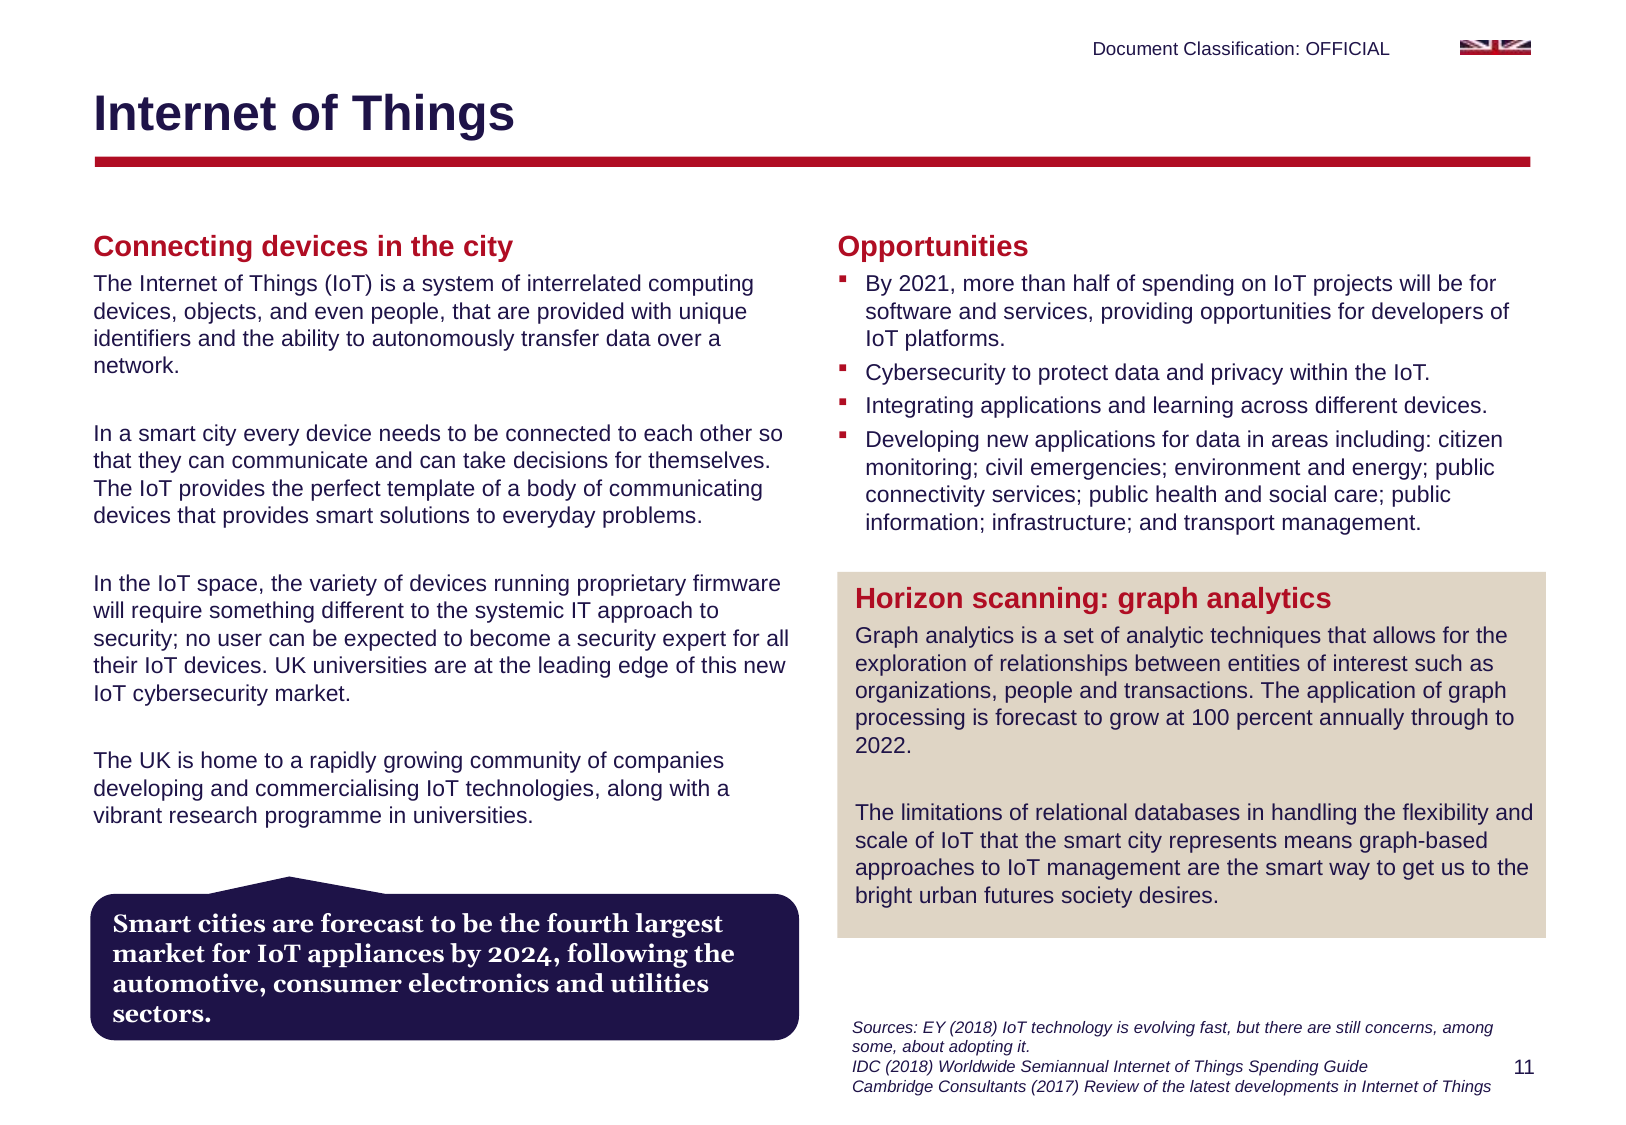

# Internet of Things
Connecting devices in the city
The Internet of Things (IoT) is a system of interrelated computing devices, objects, and even people, that are provided with unique identifiers and the ability to autonomously transfer data over a network.

In a smart city every device needs to be connected to each other so that they can communicate and can take decisions for themselves. The IoT provides the perfect template of a body of communicating devices that provides smart solutions to everyday problems.

In the IoT space, the variety of devices running proprietary firmware will require something different to the systemic IT approach to security; no user can be expected to become a security expert for all their IoT devices. UK universities are at the leading edge of this new IoT cybersecurity market.

The UK is home to a rapidly growing community of companies developing and commercialising IoT technologies, along with a vibrant research programme in universities.

Opportunities
By 2021, more than half of spending on IoT projects will be for software and services, providing opportunities for developers of IoT platforms.
Cybersecurity to protect data and privacy within the IoT.
Integrating applications and learning across different devices.
Developing new applications for data in areas including: citizen monitoring; civil emergencies; environment and energy; public connectivity services; public health and social care; public information; infrastructure; and transport management.

Horizon scanning: graph analytics
Graph analytics is a set of analytic techniques that allows for the exploration of relationships between entities of interest such as organizations, people and transactions. The application of graph processing is forecast to grow at 100 percent annually through to 2022.

The limitations of relational databases in handling the flexibility and scale of IoT that the smart city represents means graph-based approaches to IoT management are the smart way to get us to the bright urban futures society desires.

Smart cities are forecast to be the fourth largest market for IoT appliances by 2024, following the automotive, consumer electronics and utilities sectors.
Sources: EY (2018) IoT technology is evolving fast, but there are still concerns, among some, about adopting it.
IDC (2018) Worldwide Semiannual Internet of Things Spending Guide
Cambridge Consultants (2017) Review of the latest developments in Internet of Things